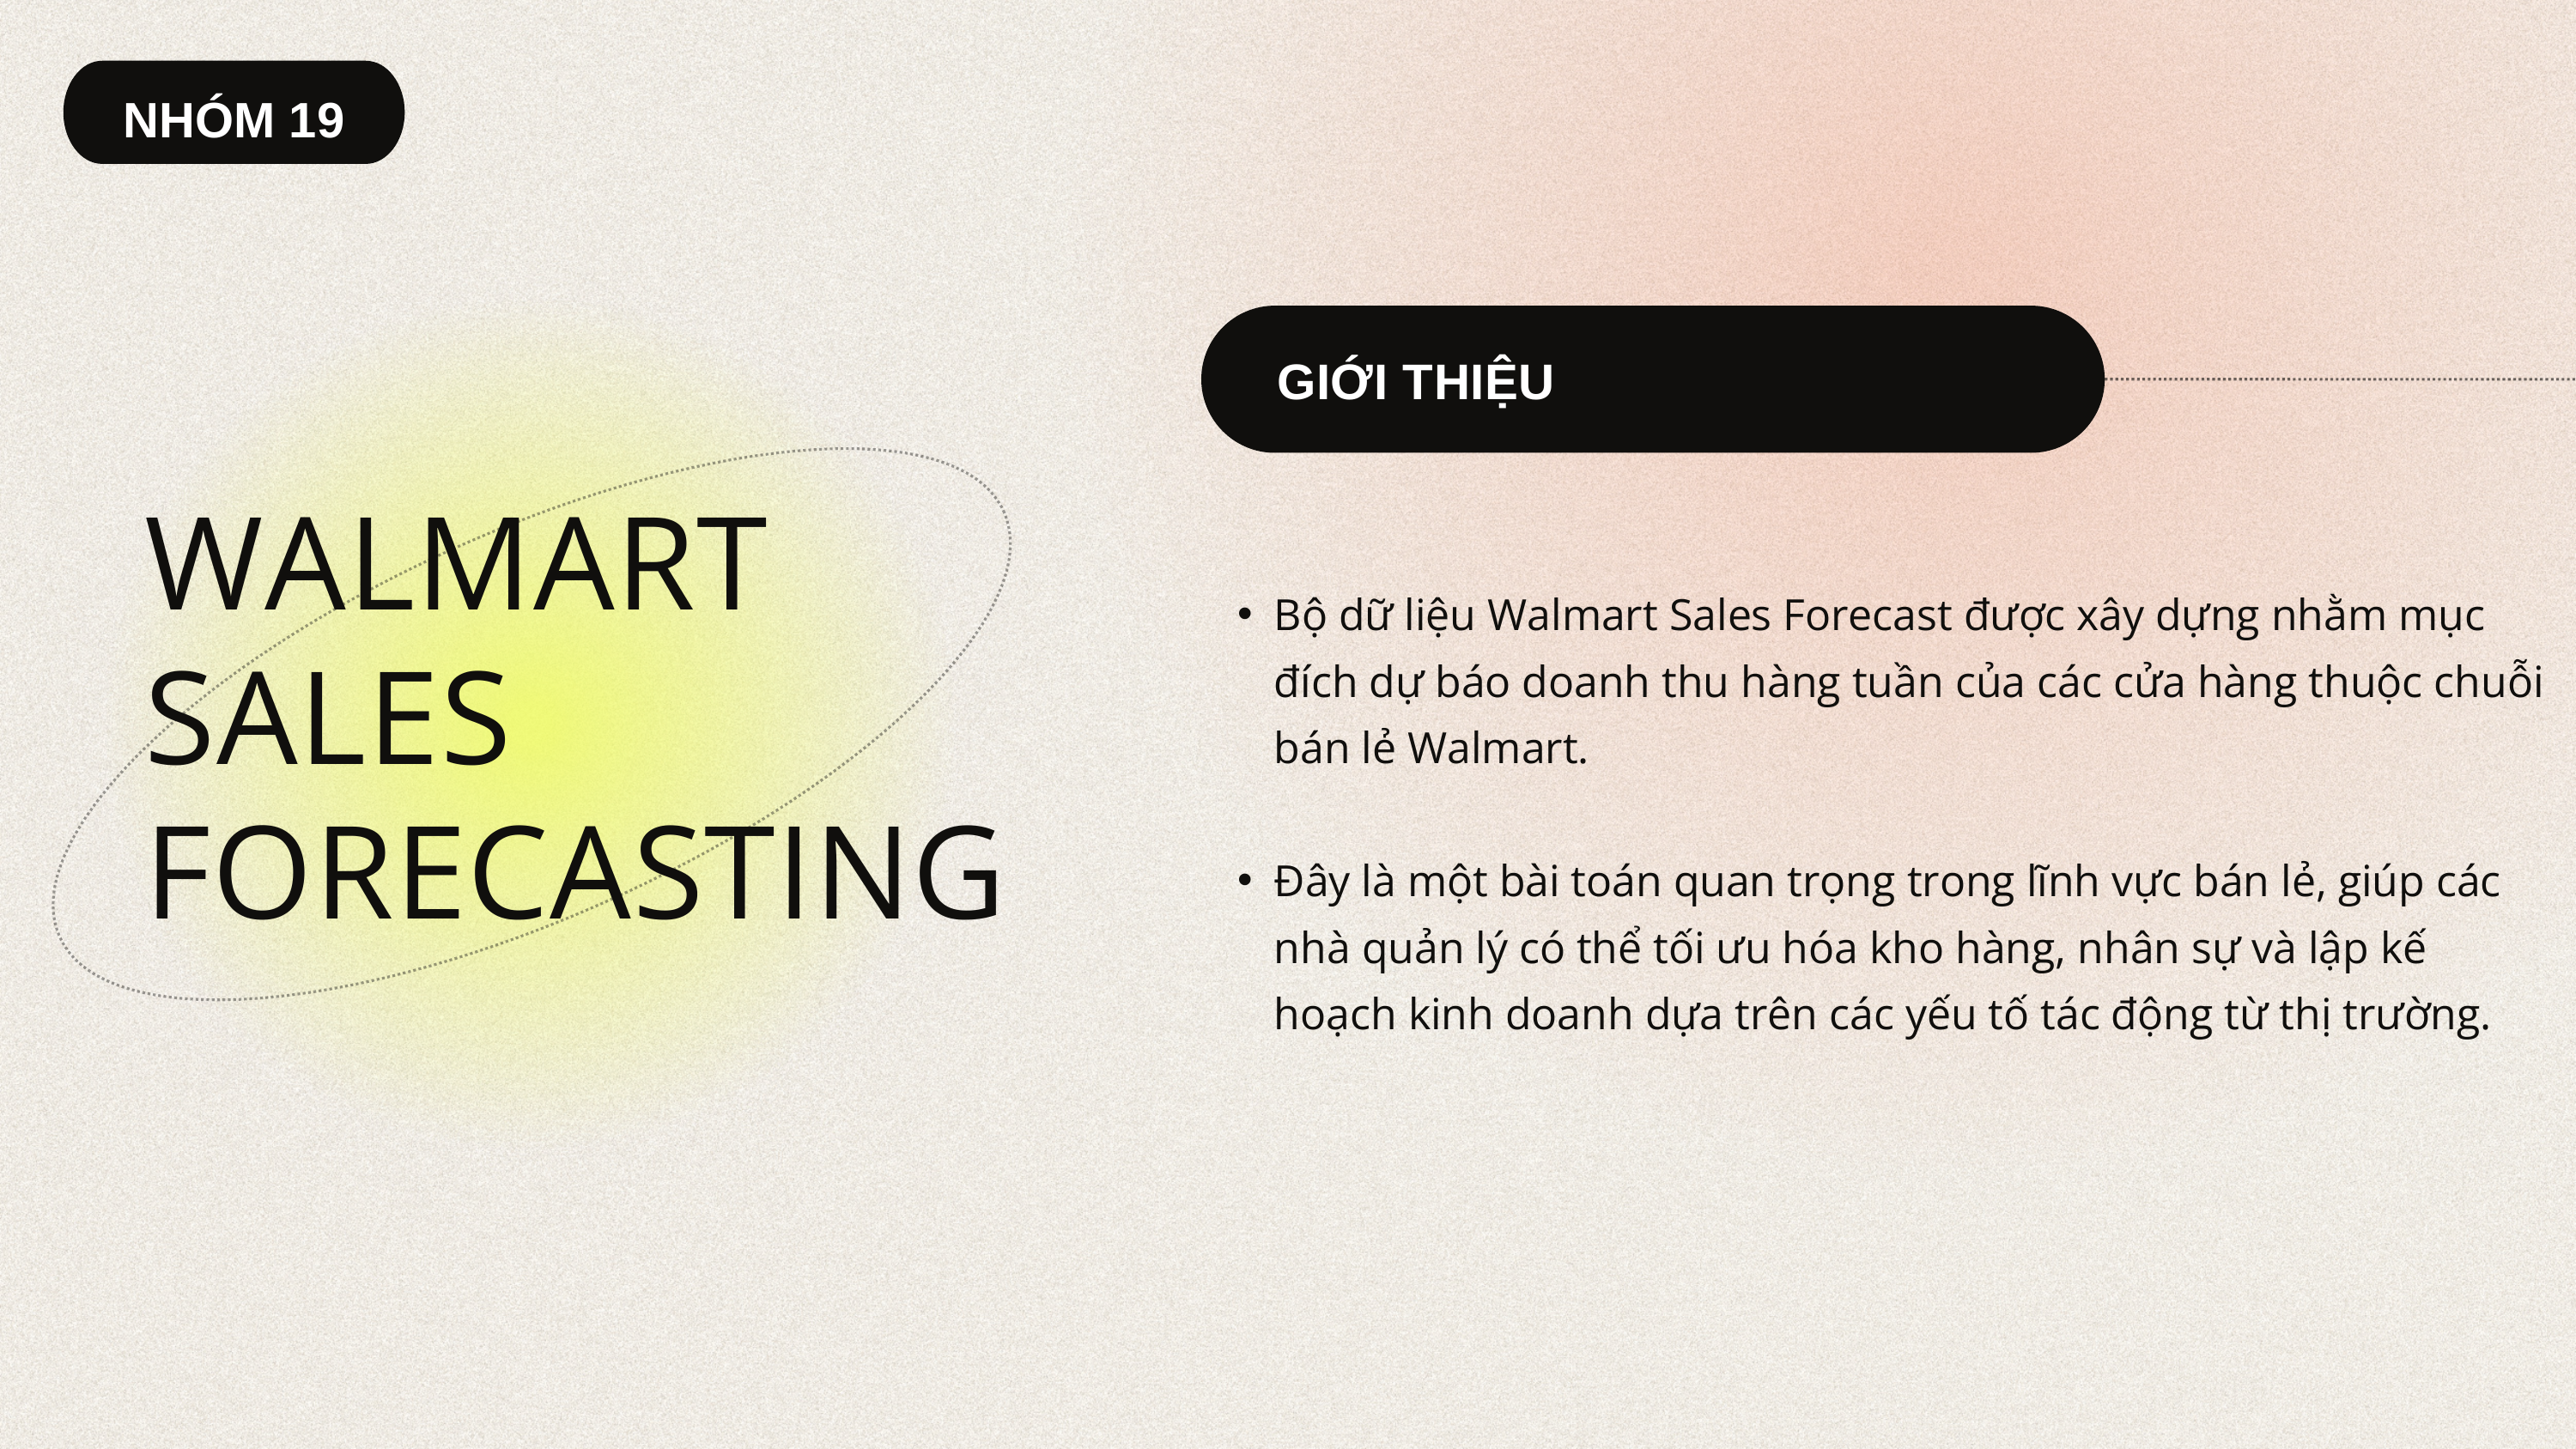

NHÓM 19

 GIỚI THIỆU

WALMART
SALES FORECASTING
Bộ dữ liệu Walmart Sales Forecast được xây dựng nhằm mục đích dự báo doanh thu hàng tuần của các cửa hàng thuộc chuỗi bán lẻ Walmart.

Đây là một bài toán quan trọng trong lĩnh vực bán lẻ, giúp các nhà quản lý có thể tối ưu hóa kho hàng, nhân sự và lập kế hoạch kinh doanh dựa trên các yếu tố tác động từ thị trường.